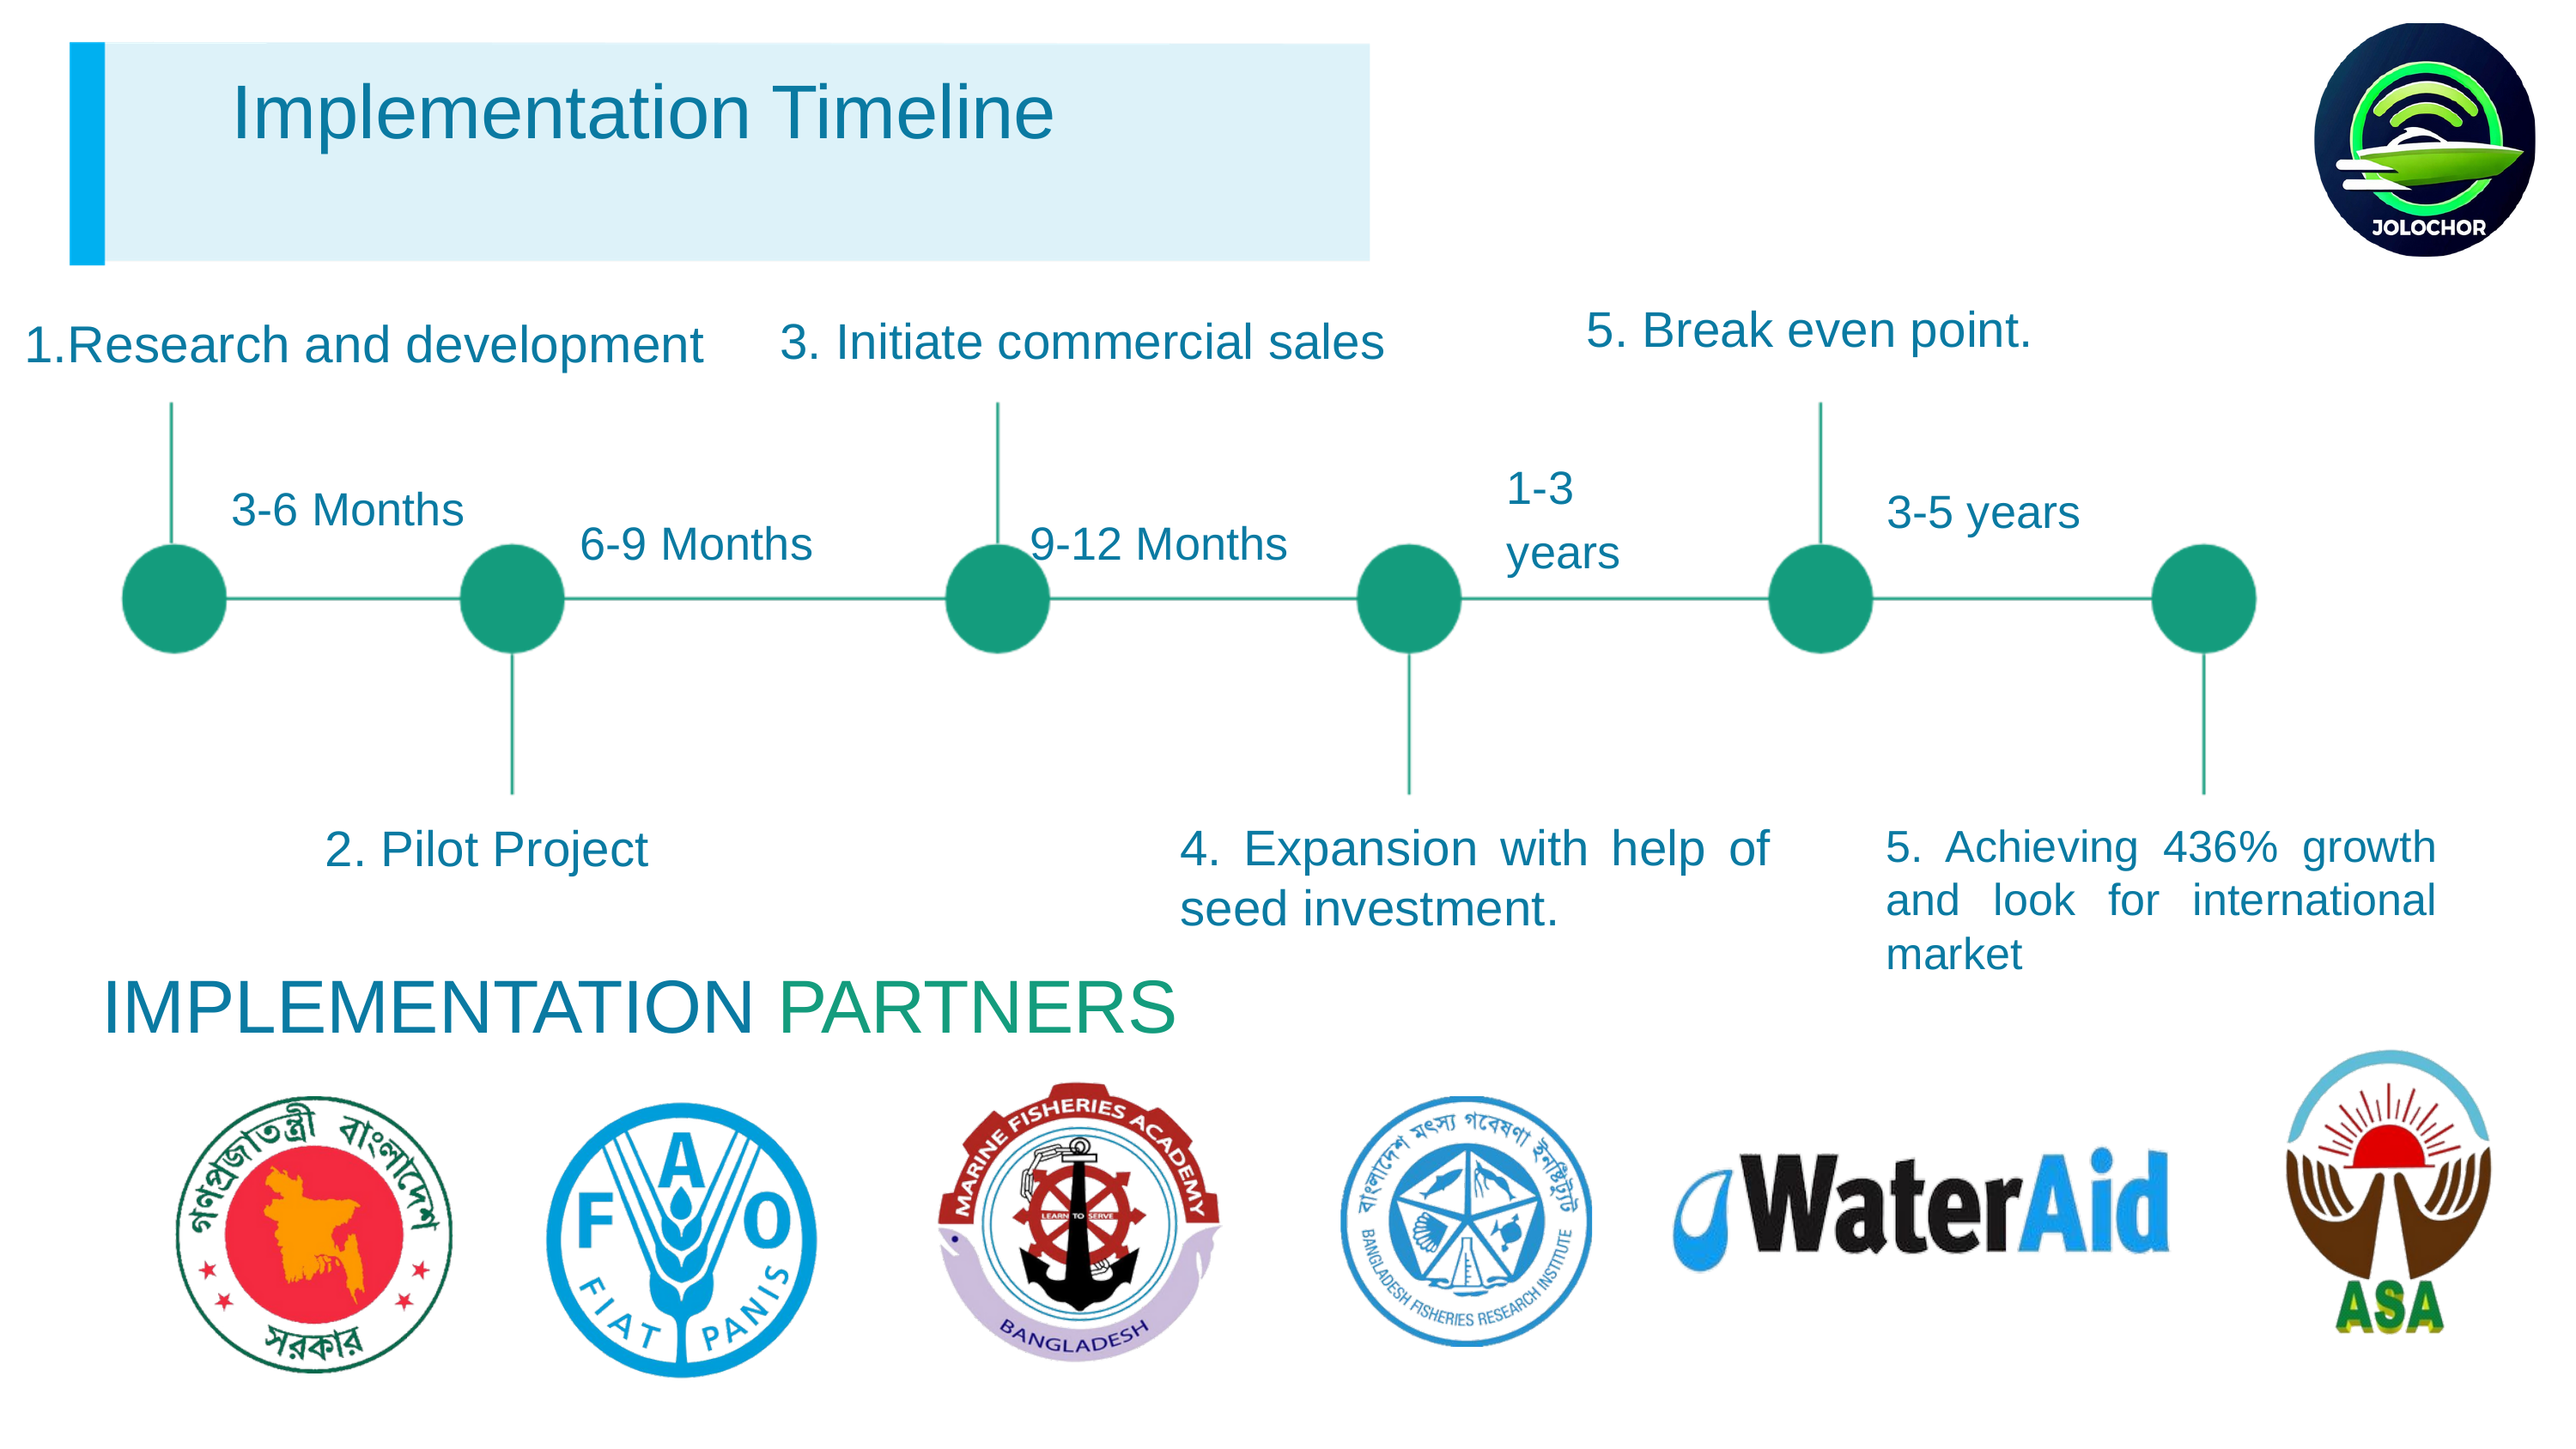

Implementation Timeline

5. Break even point.
3. Initiate commercial sales
1.Research and development
1-3 years
3-6 Months
3-5 years
 6-9 Months
 9-12 Months
2. Pilot Project
4. Expansion with help of seed investment.
5. Achieving 436% growth and look for international market

IMPLEMENTATION PARTNERS